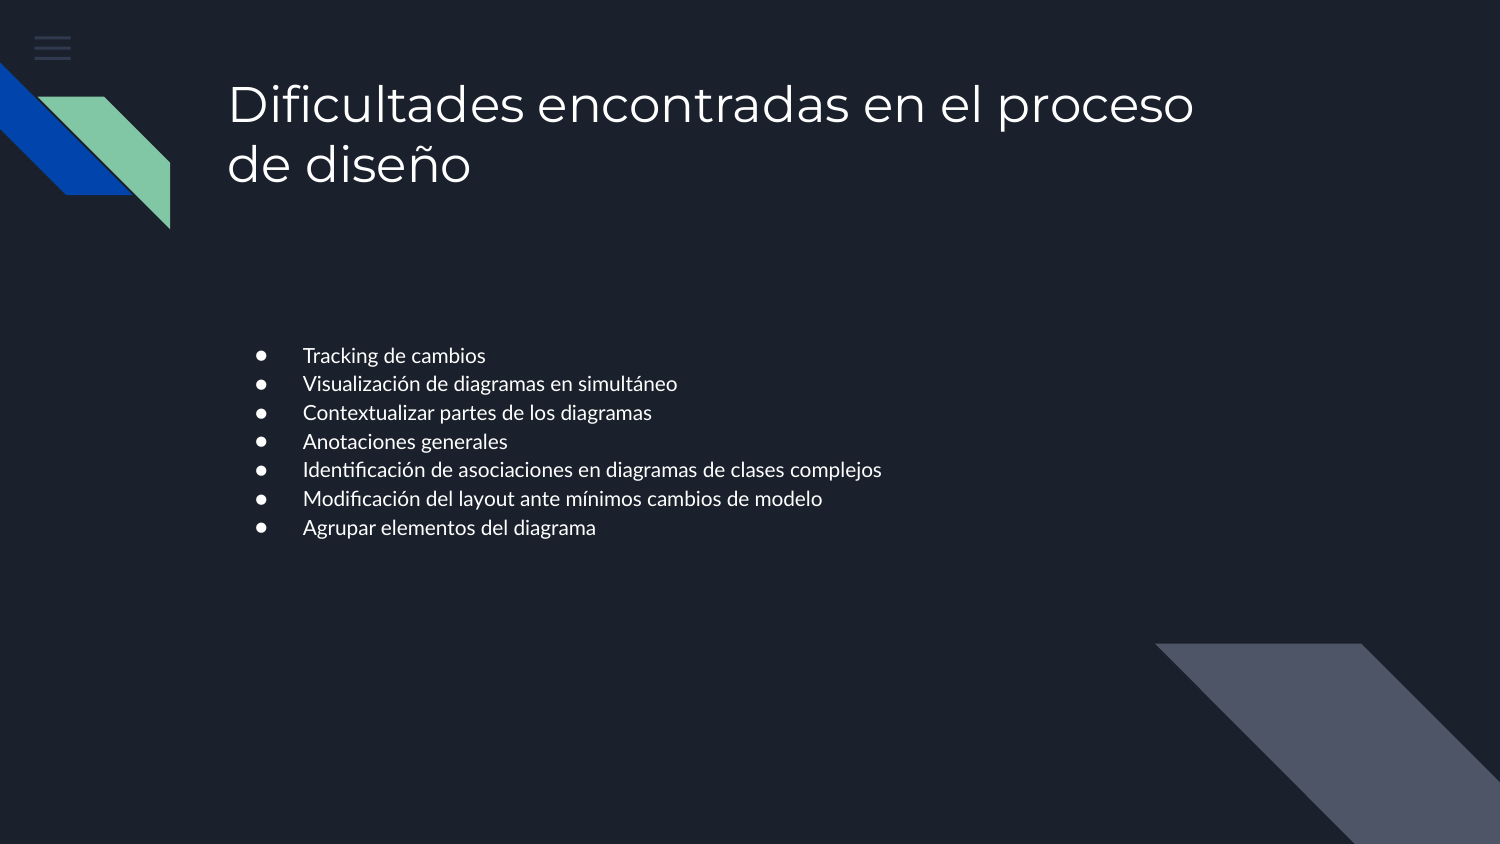

# Dificultades encontradas en el proceso de diseño
Tracking de cambios
Visualización de diagramas en simultáneo
Contextualizar partes de los diagramas
Anotaciones generales
Identificación de asociaciones en diagramas de clases complejos
Modificación del layout ante mínimos cambios de modelo
Agrupar elementos del diagrama